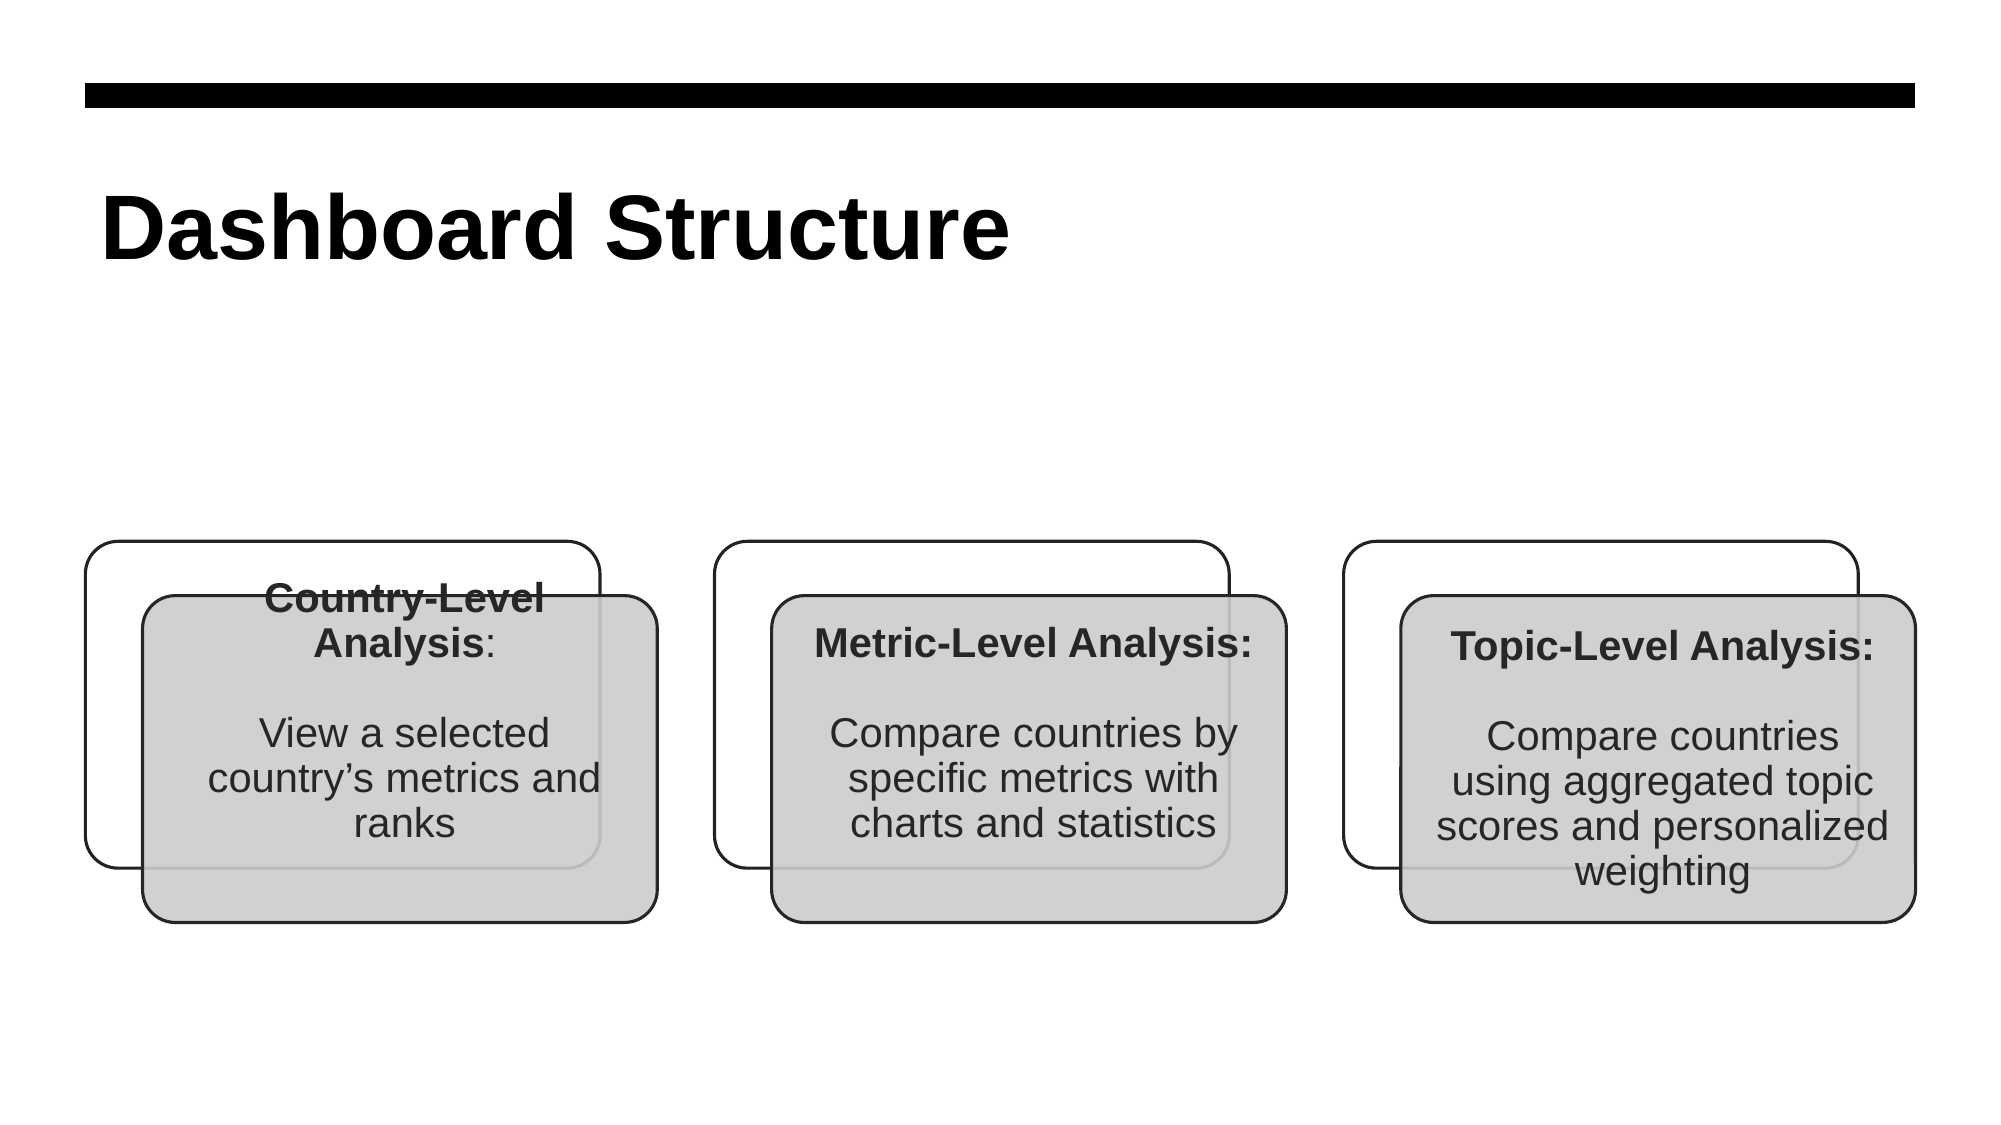

# Dashboard Structure
Country-Level Analysis:
View a selected country’s metrics and ranks
Metric-Level Analysis:
Compare countries by specific metrics with charts and statistics
Topic-Level Analysis:
Compare countries using aggregated topic scores and personalized weighting